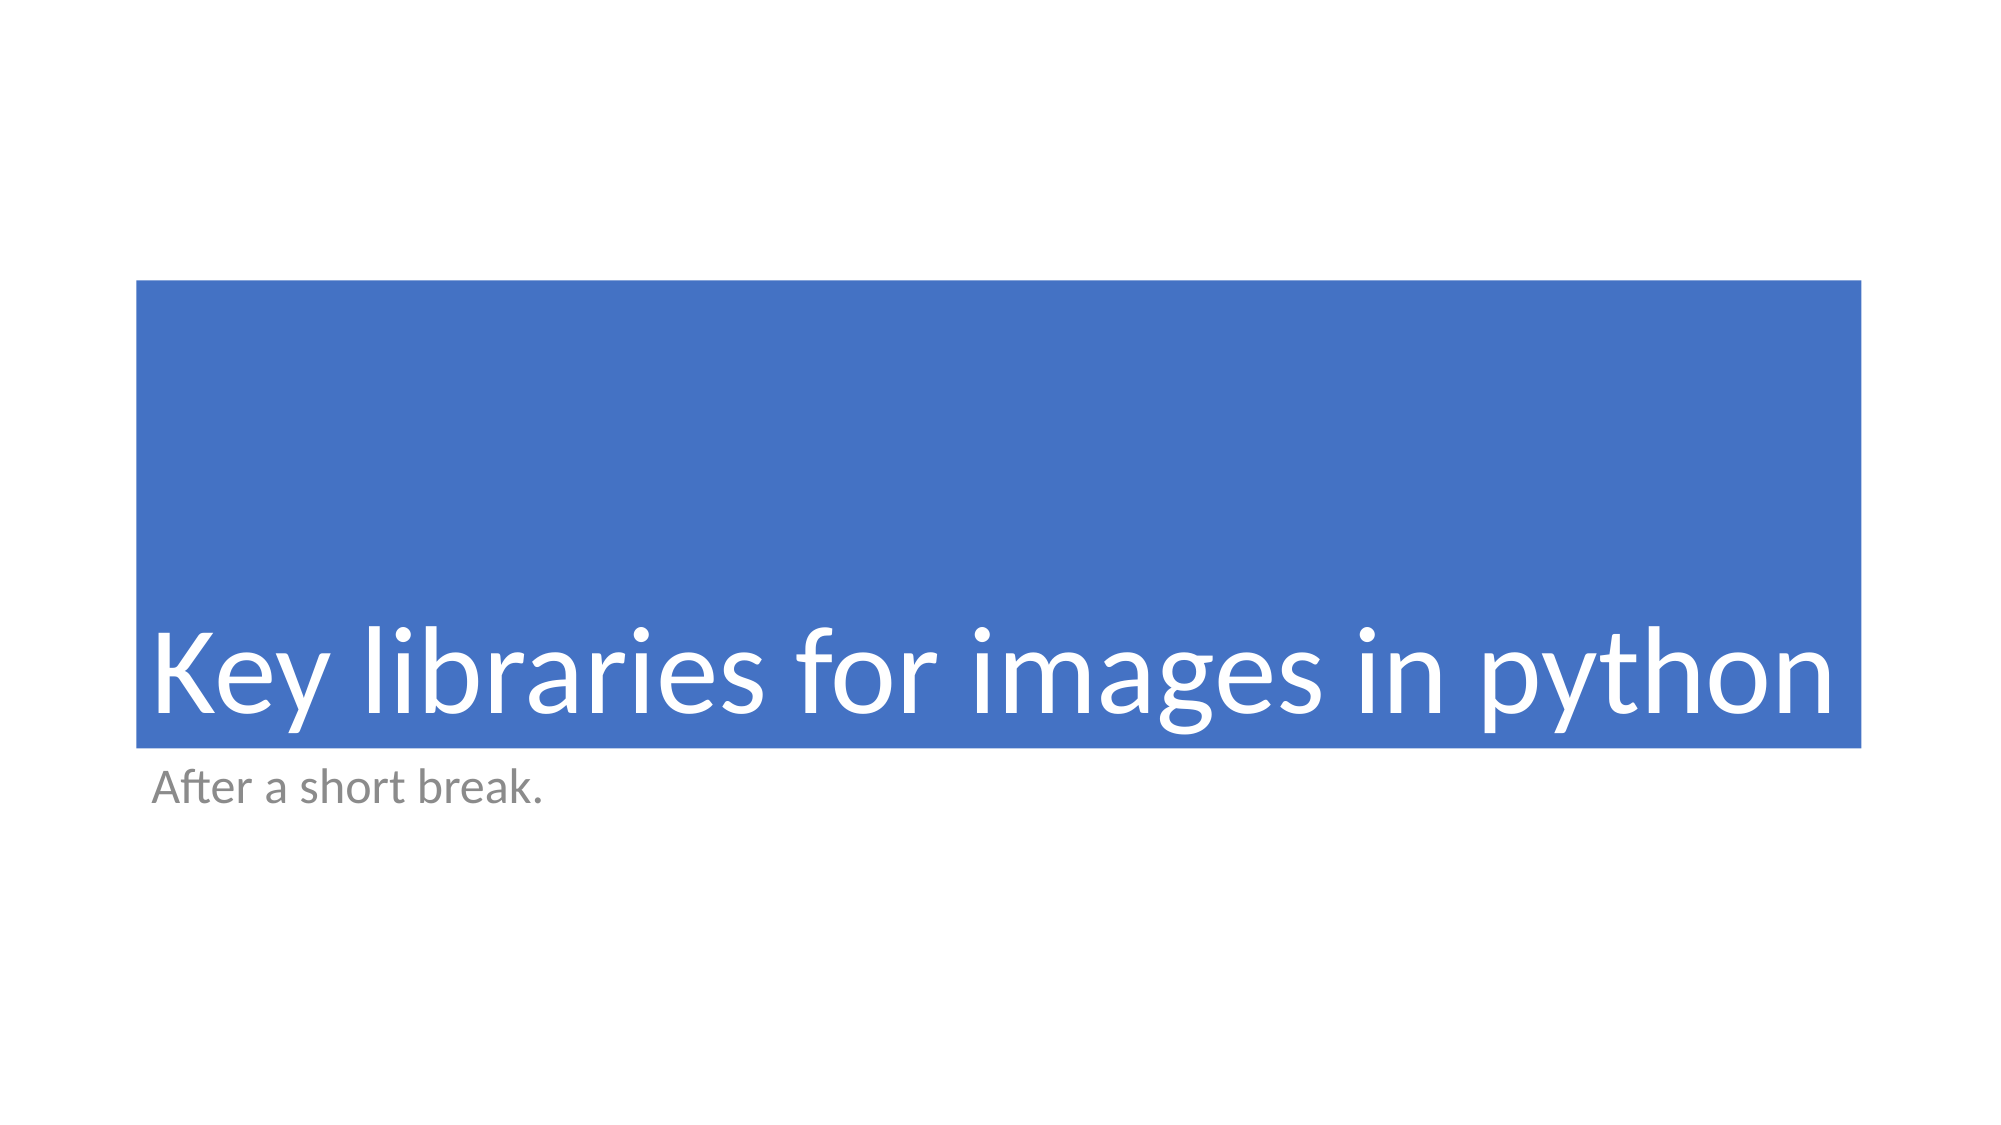

# Key libraries for images in python
After a short break.